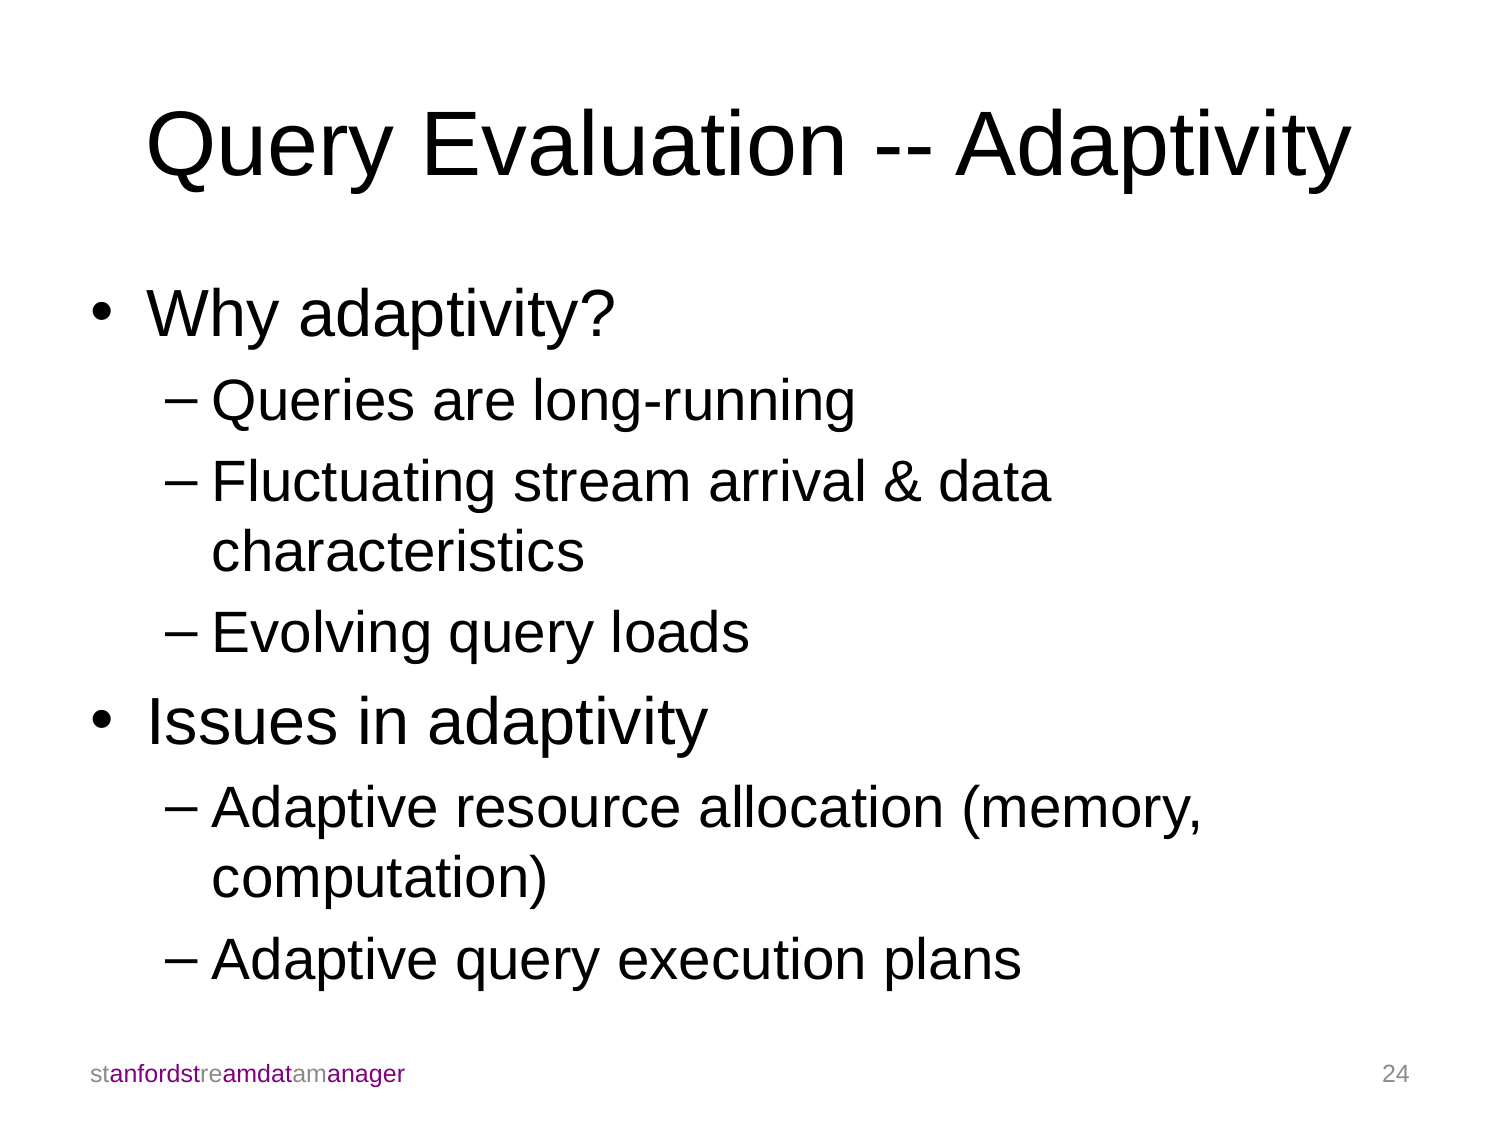

# Query Evaluation -- Adaptivity
Why adaptivity?
Queries are long-running
Fluctuating stream arrival & data characteristics
Evolving query loads
Issues in adaptivity
Adaptive resource allocation (memory, computation)
Adaptive query execution plans
stanfordstreamdatamanager
24